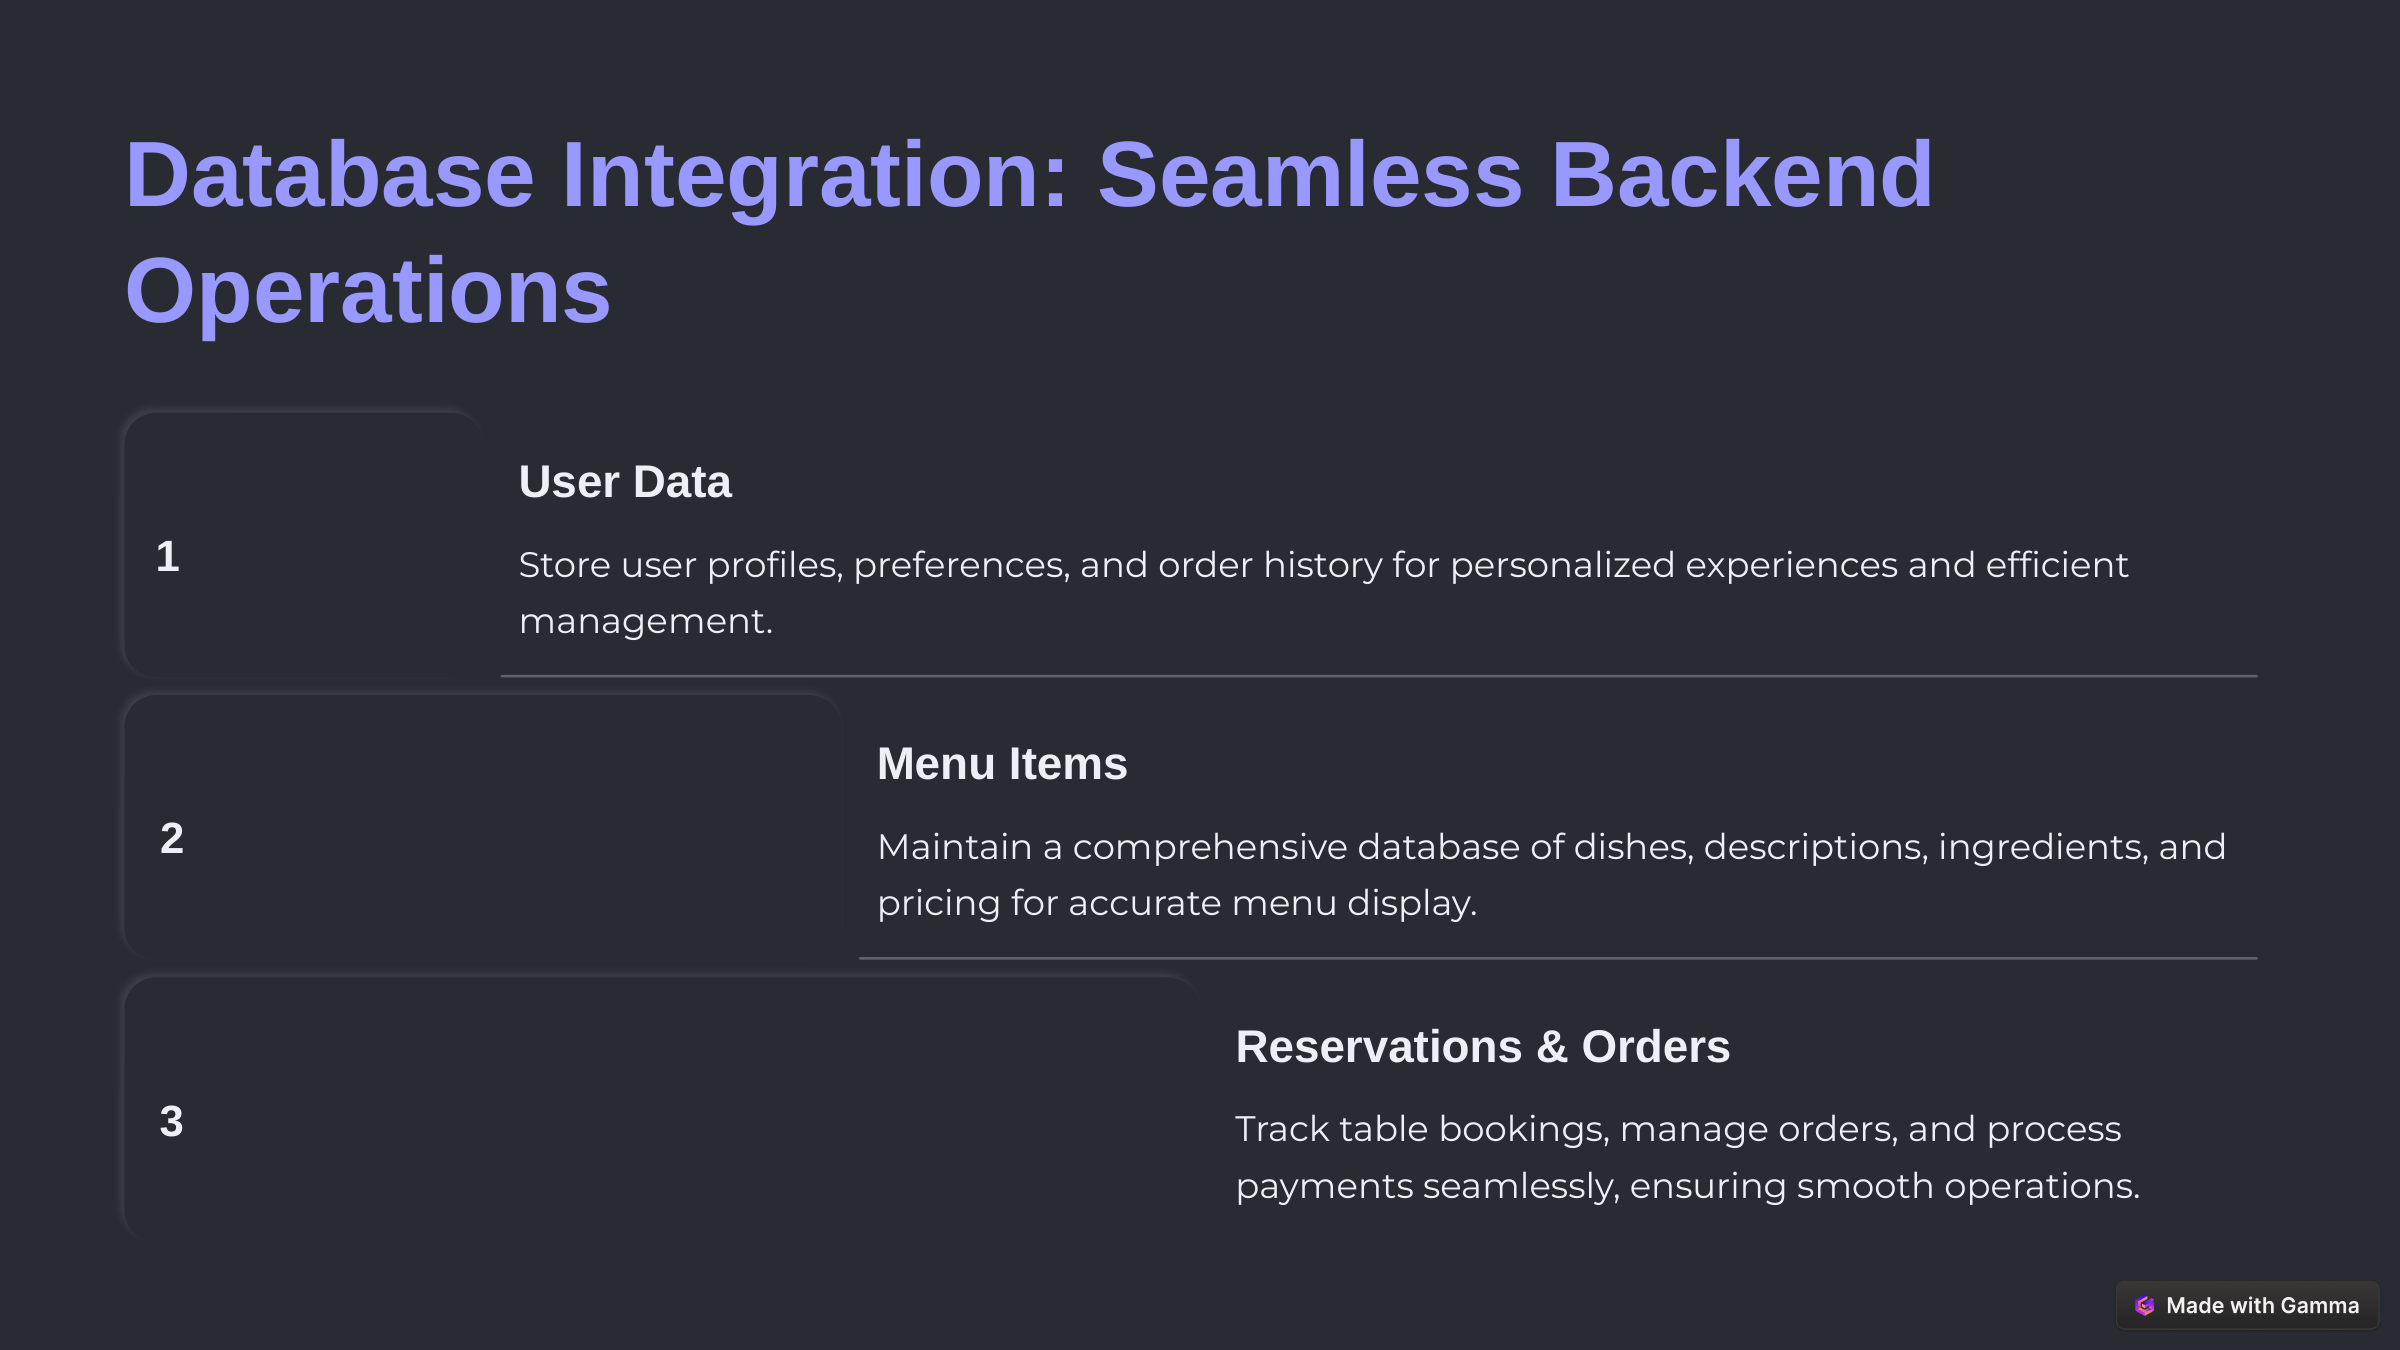

Database Integration: Seamless Backend Operations

User Data
1
Store user profiles, preferences, and order history for personalized experiences and efficient management.

Menu Items
2
Maintain a comprehensive database of dishes, descriptions, ingredients, and pricing for accurate menu display.

Reservations & Orders
3
Track table bookings, manage orders, and process payments seamlessly, ensuring smooth operations.